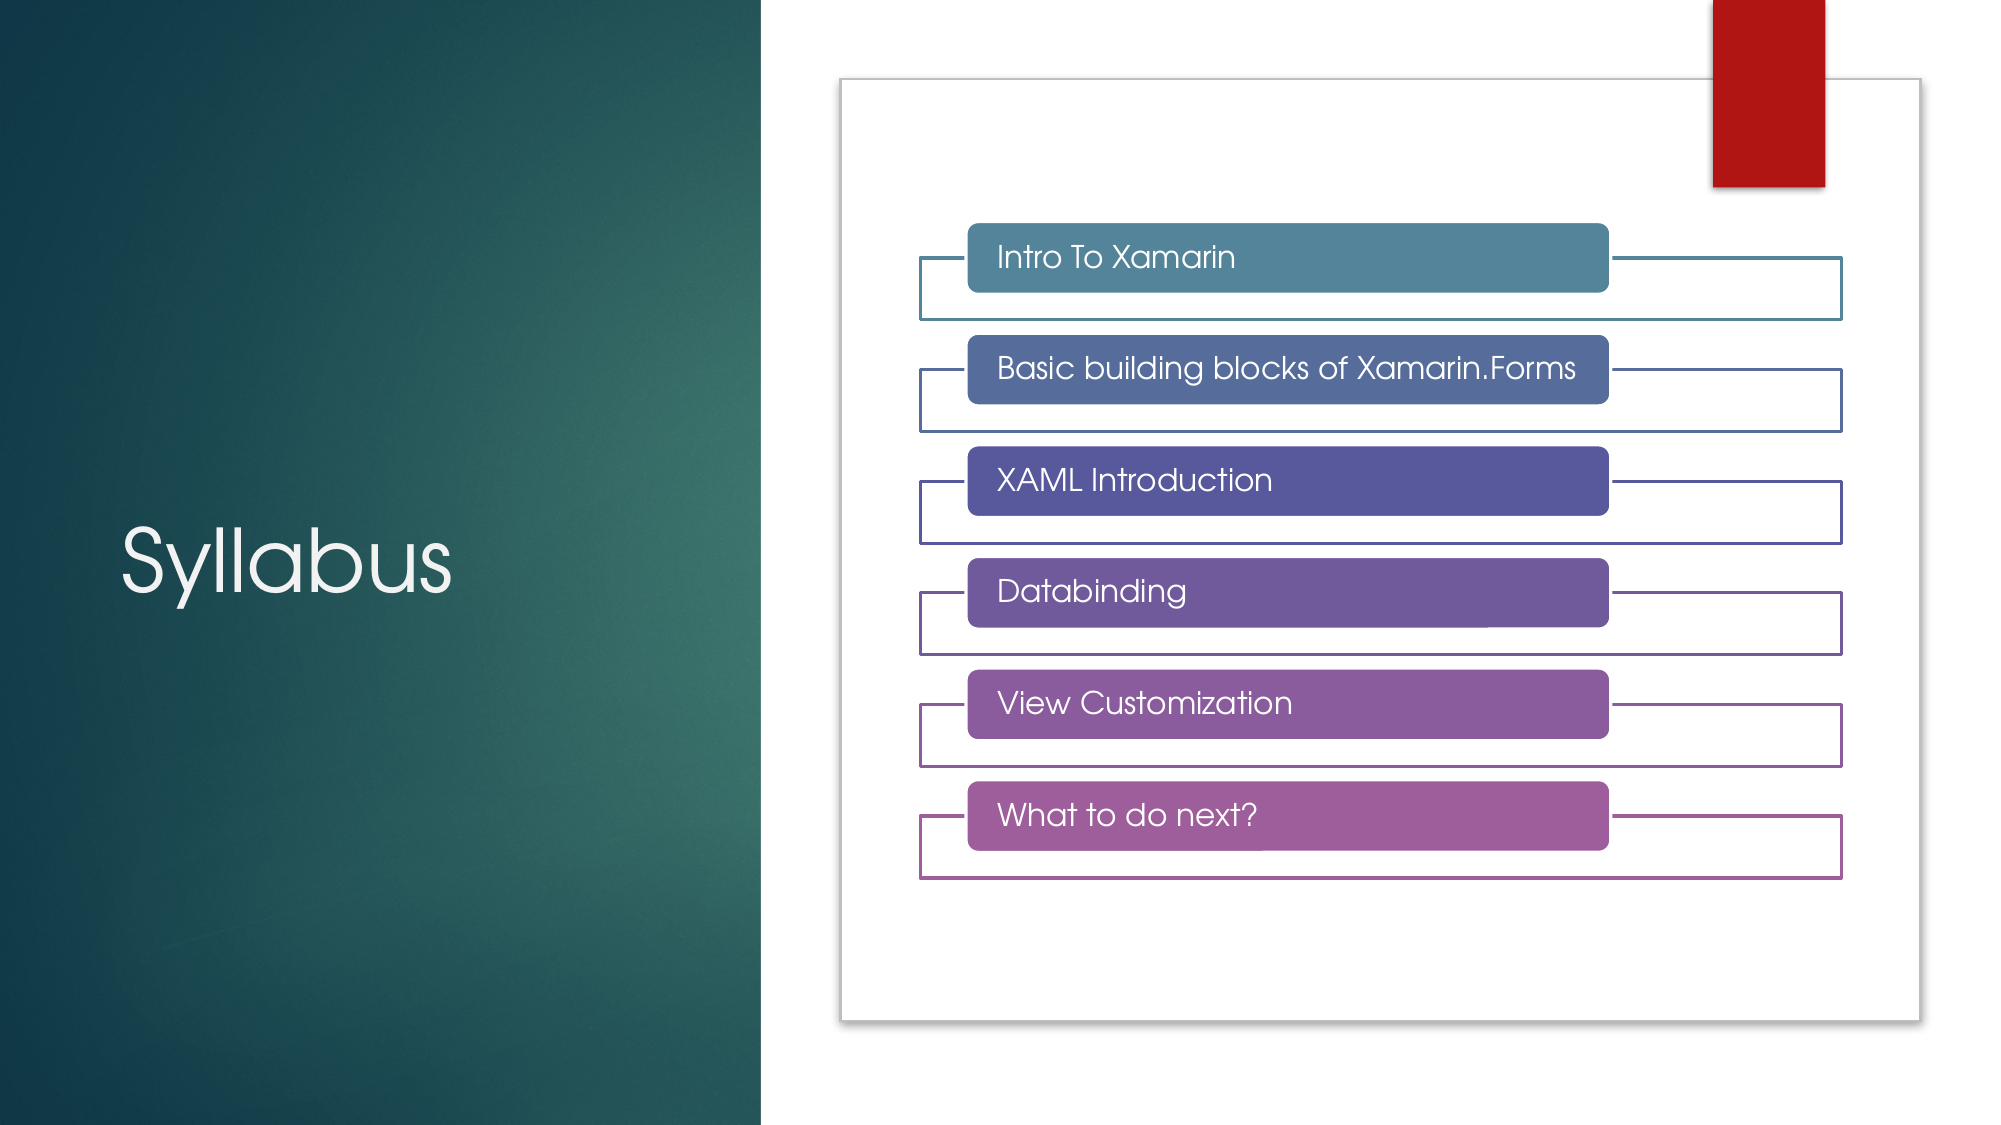

Intro To Xamarin
Basic building blocks of Xamarin.Forms
XAML Introduction
Databinding
View Customization
What to do next?
# Syllabus